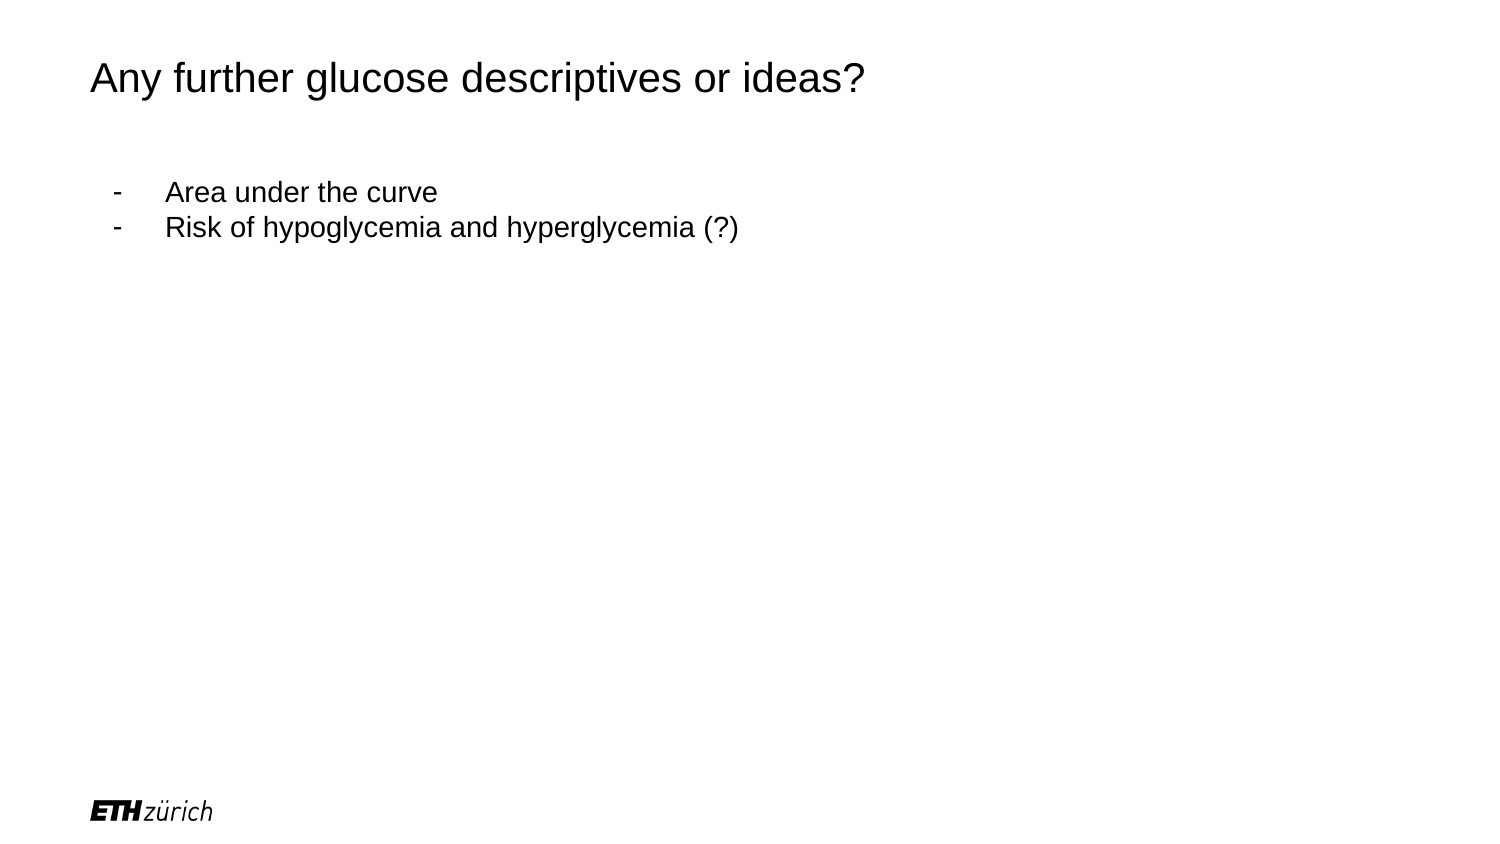

# Any further glucose descriptives or ideas?
Area under the curve
Risk of hypoglycemia and hyperglycemia (?)